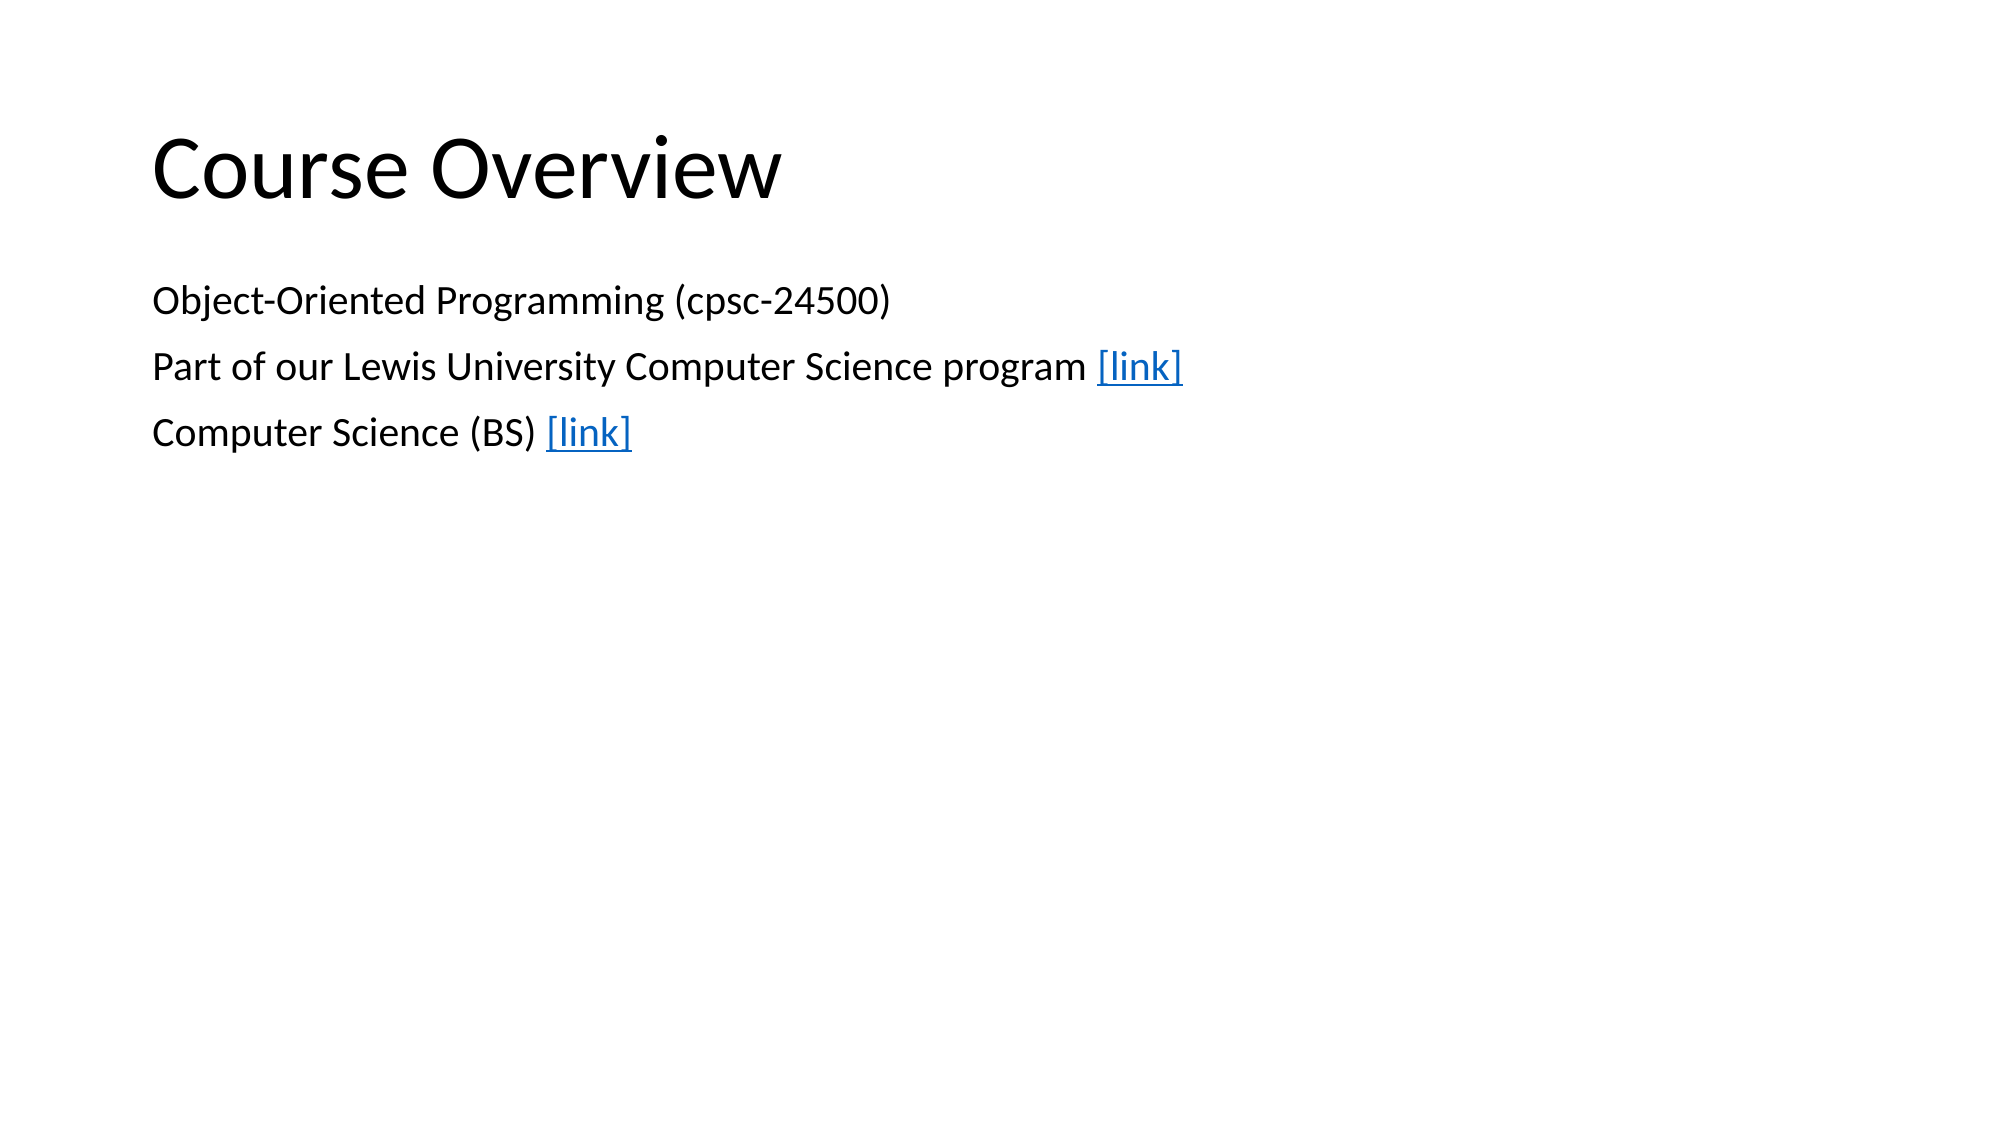

# Course Overview
Object-Oriented Programming (cpsc-24500)
Part of our Lewis University Computer Science program [link]
Computer Science (BS) [link]